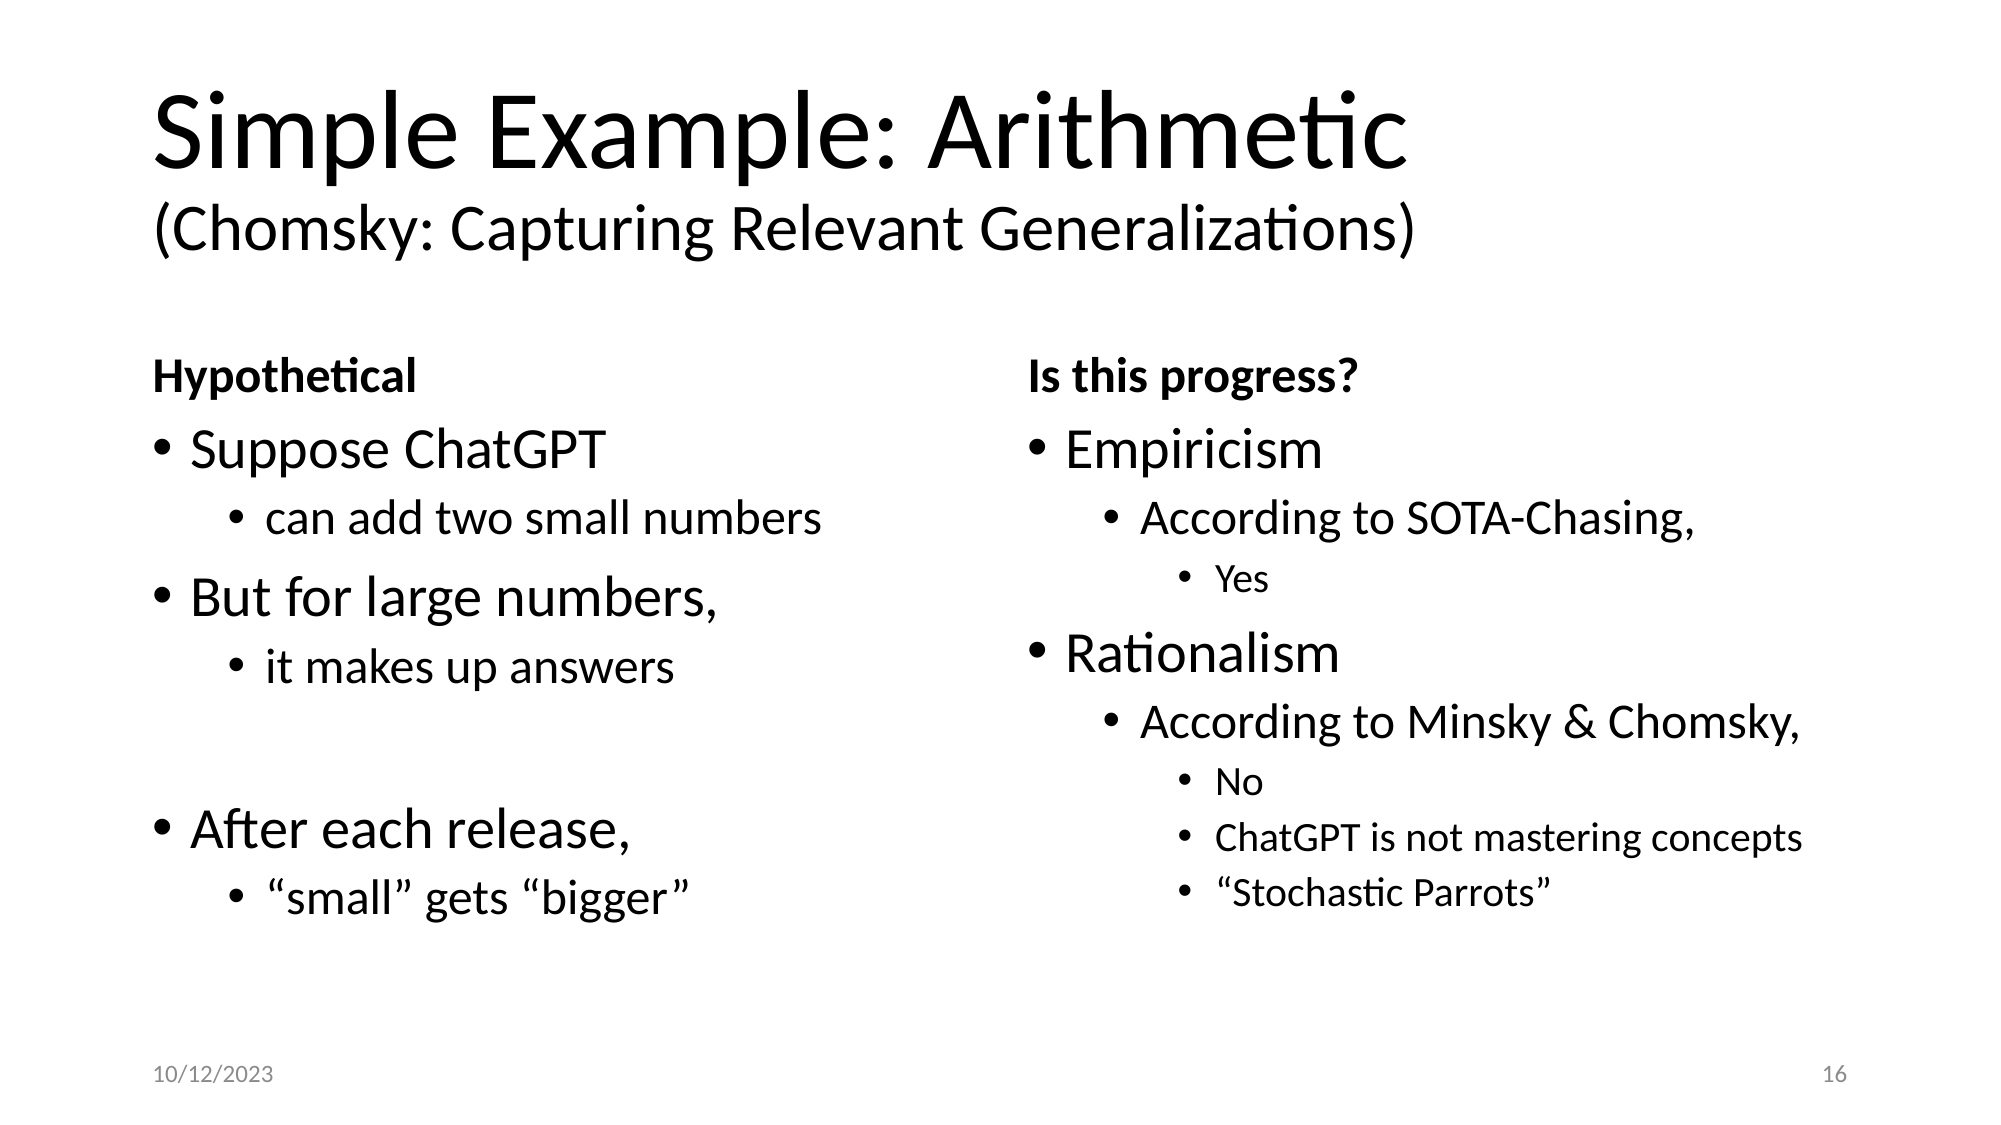

# Simple Example: Arithmetic (Chomsky: Capturing Relevant Generalizations)
Hypothetical
Is this progress?
Suppose ChatGPT
can add two small numbers
But for large numbers,
it makes up answers

After each release,
“small” gets “bigger”
Empiricism
According to SOTA-Chasing,
Yes
Rationalism
According to Minsky & Chomsky,
No
ChatGPT is not mastering concepts
“Stochastic Parrots”
10/12/2023
16